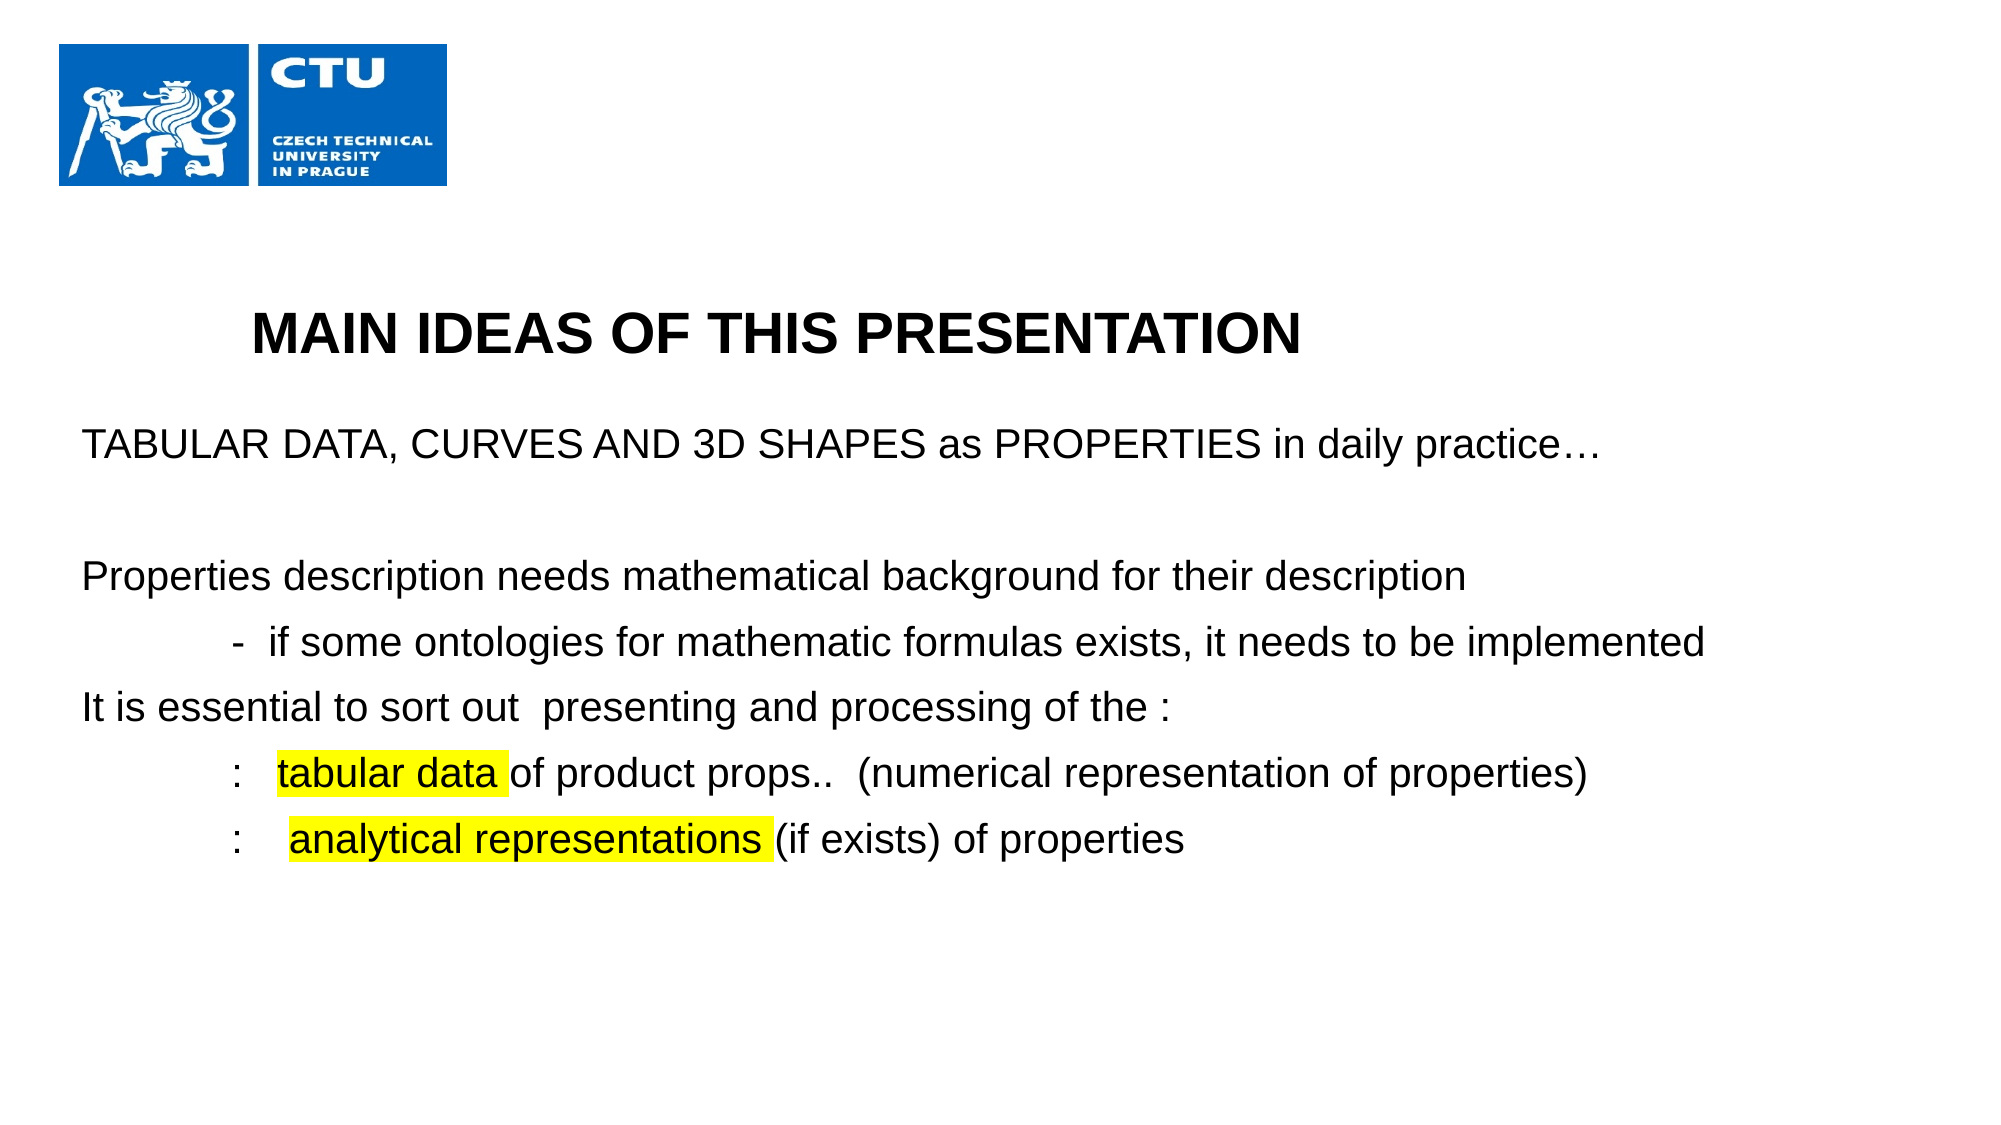

# MAIN IDEAS OF THIS PRESENTATION
TABULAR DATA, CURVES AND 3D SHAPES as PROPERTIES in daily practice…

Properties description needs mathematical background for their description
 	-  if some ontologies for mathematic formulas exists, it needs to be implemented
It is essential to sort out  presenting and processing of the :
	:   tabular data of product props..  (numerical representation of properties)
	:    analytical representations (if exists) of properties